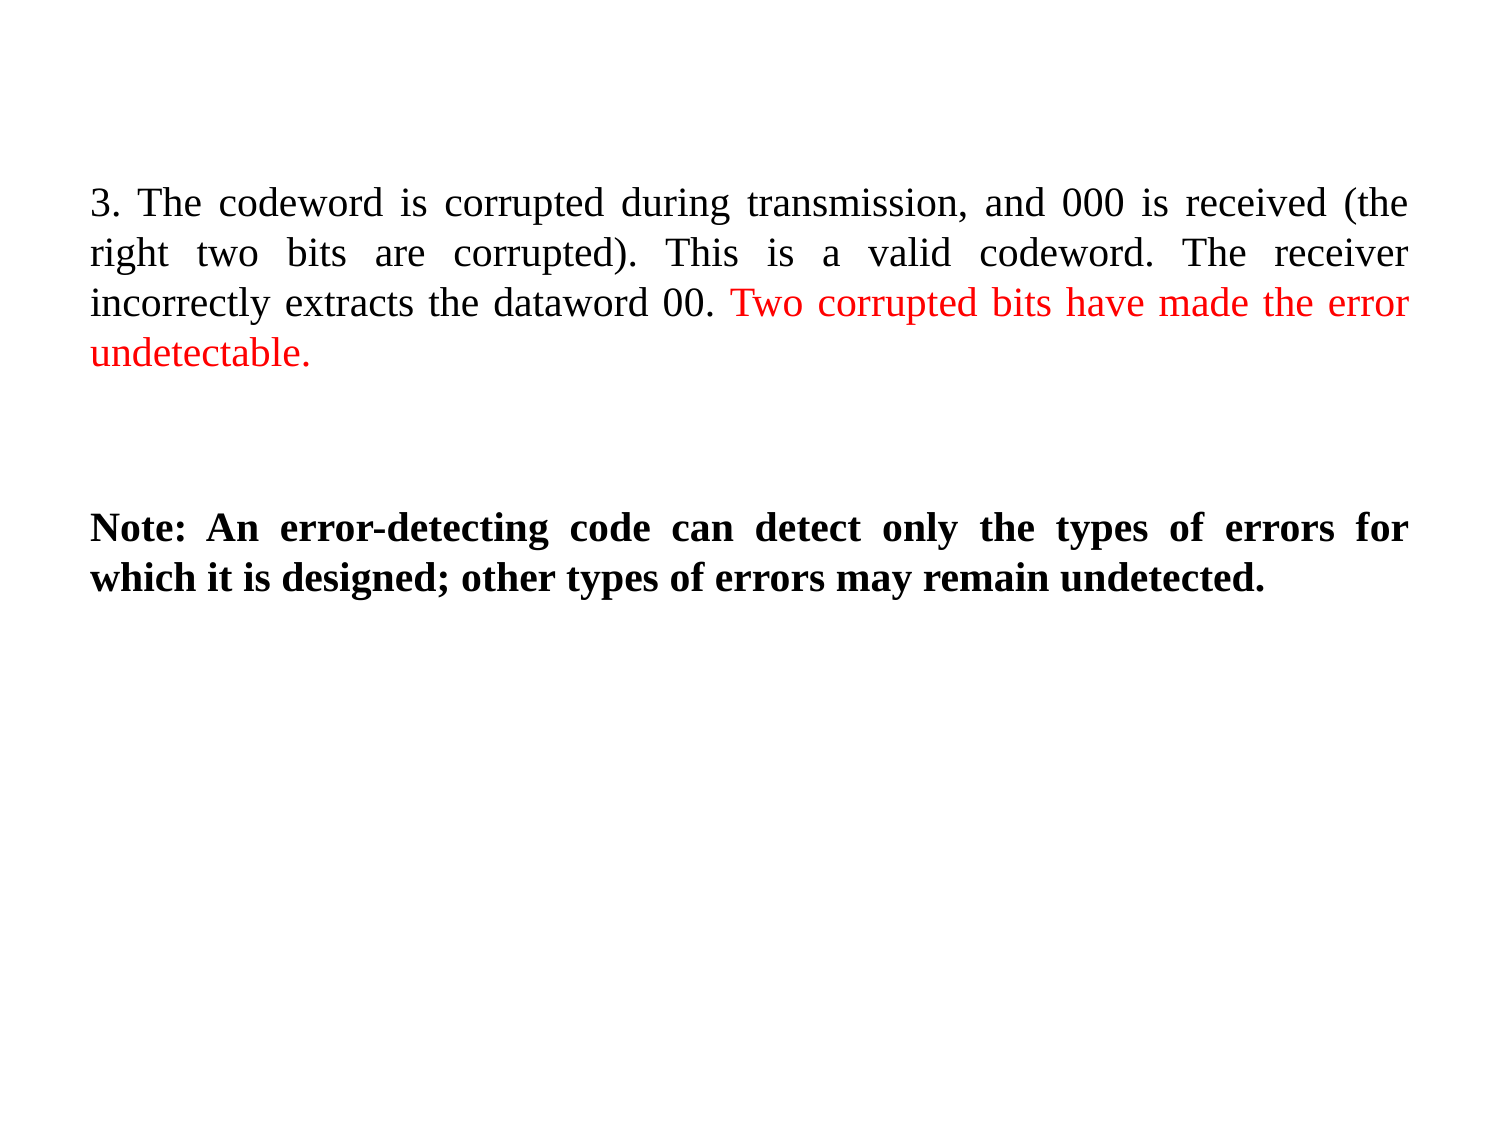

3. The codeword is corrupted during transmission, and 000 is received (the right two bits are corrupted). This is a valid codeword. The receiver incorrectly extracts the dataword 00. Two corrupted bits have made the error undetectable.

Note: An error-detecting code can detect only the types of errors for which it is designed; other types of errors may remain undetected.